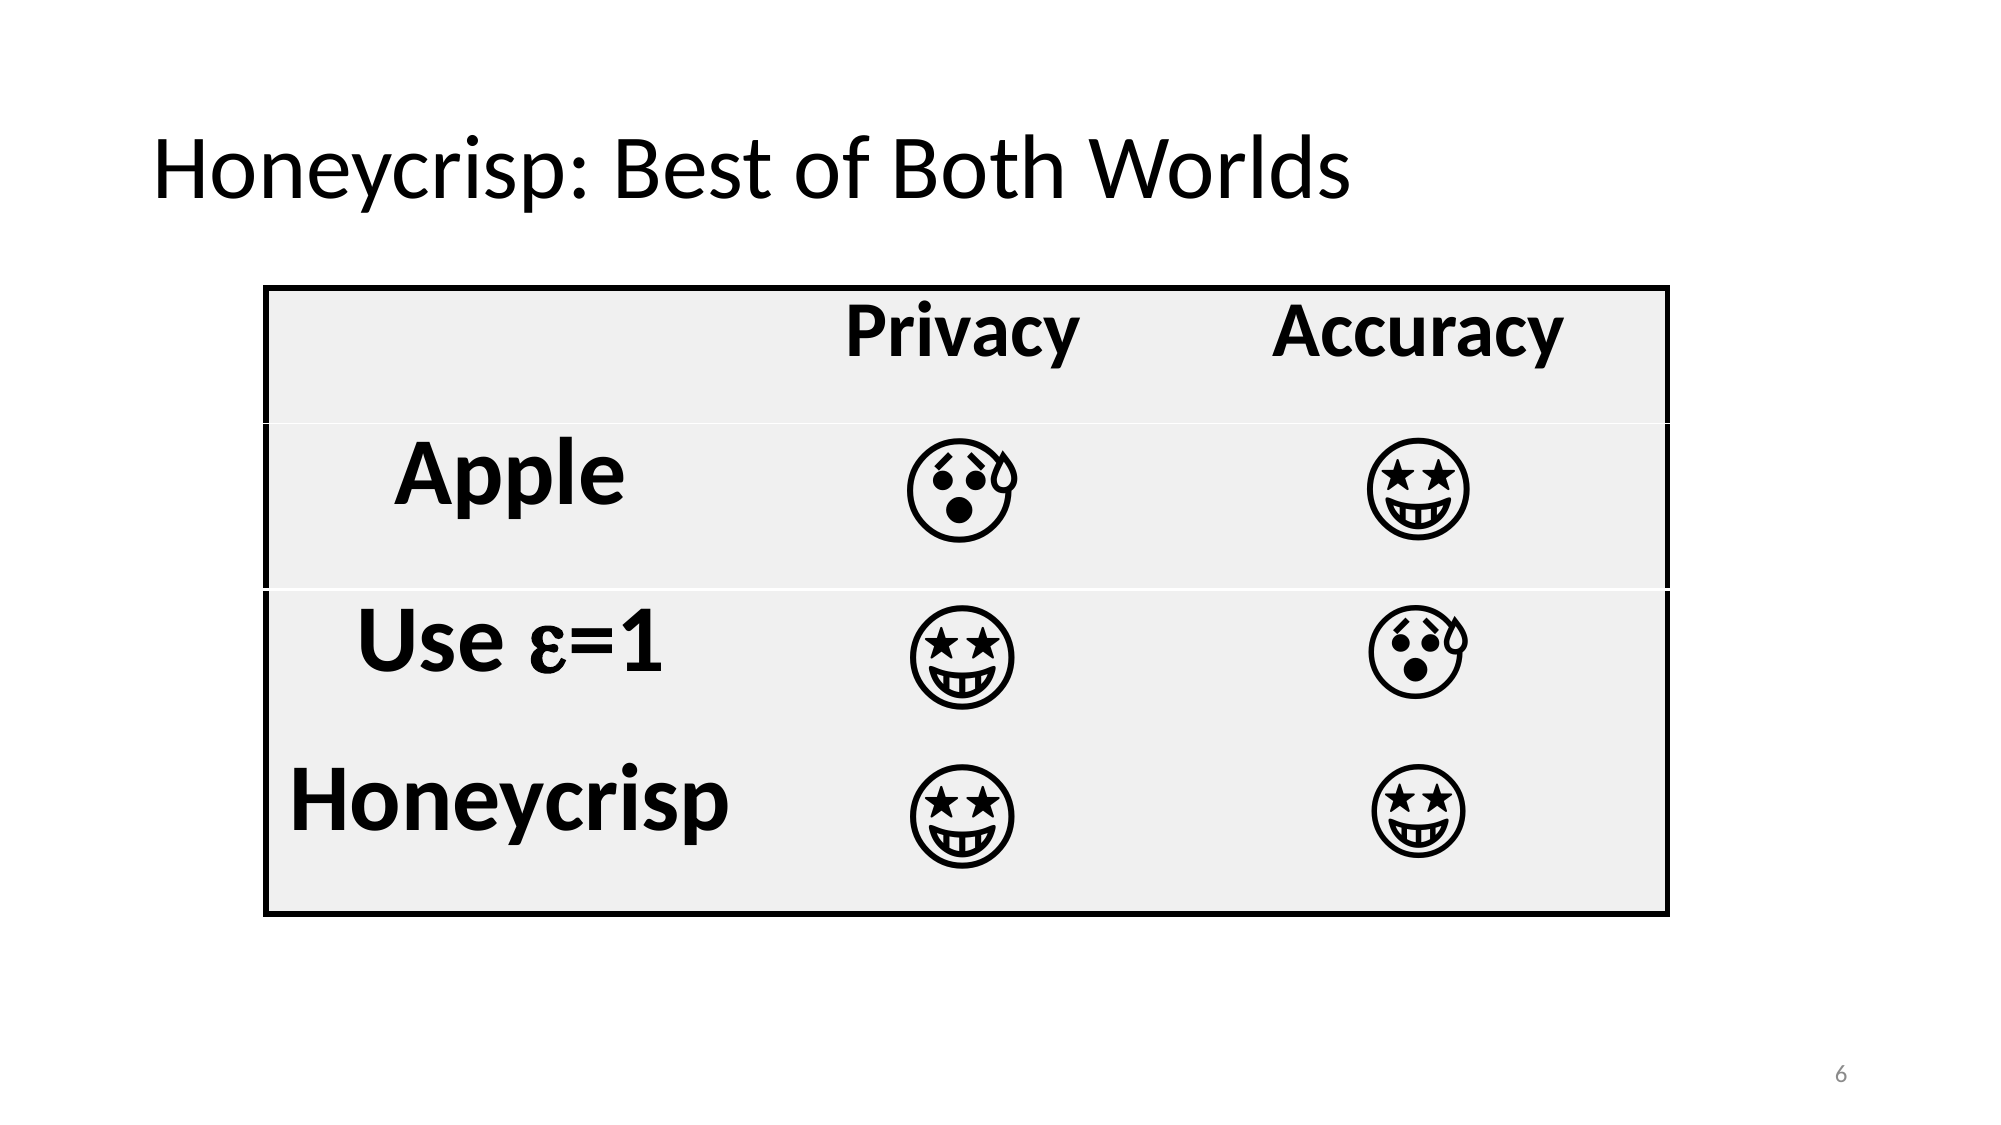

# Honeycrisp: Best of Both Worlds
|  | Privacy | Accuracy |
| --- | --- | --- |
| Apple | 😰 | 🤩 |
| --- | --- | --- |
| Use ε=1 | 🤩 | 😰 |
| --- | --- | --- |
| Honeycrisp | 🤩 | 🤩 |
| --- | --- | --- |
6